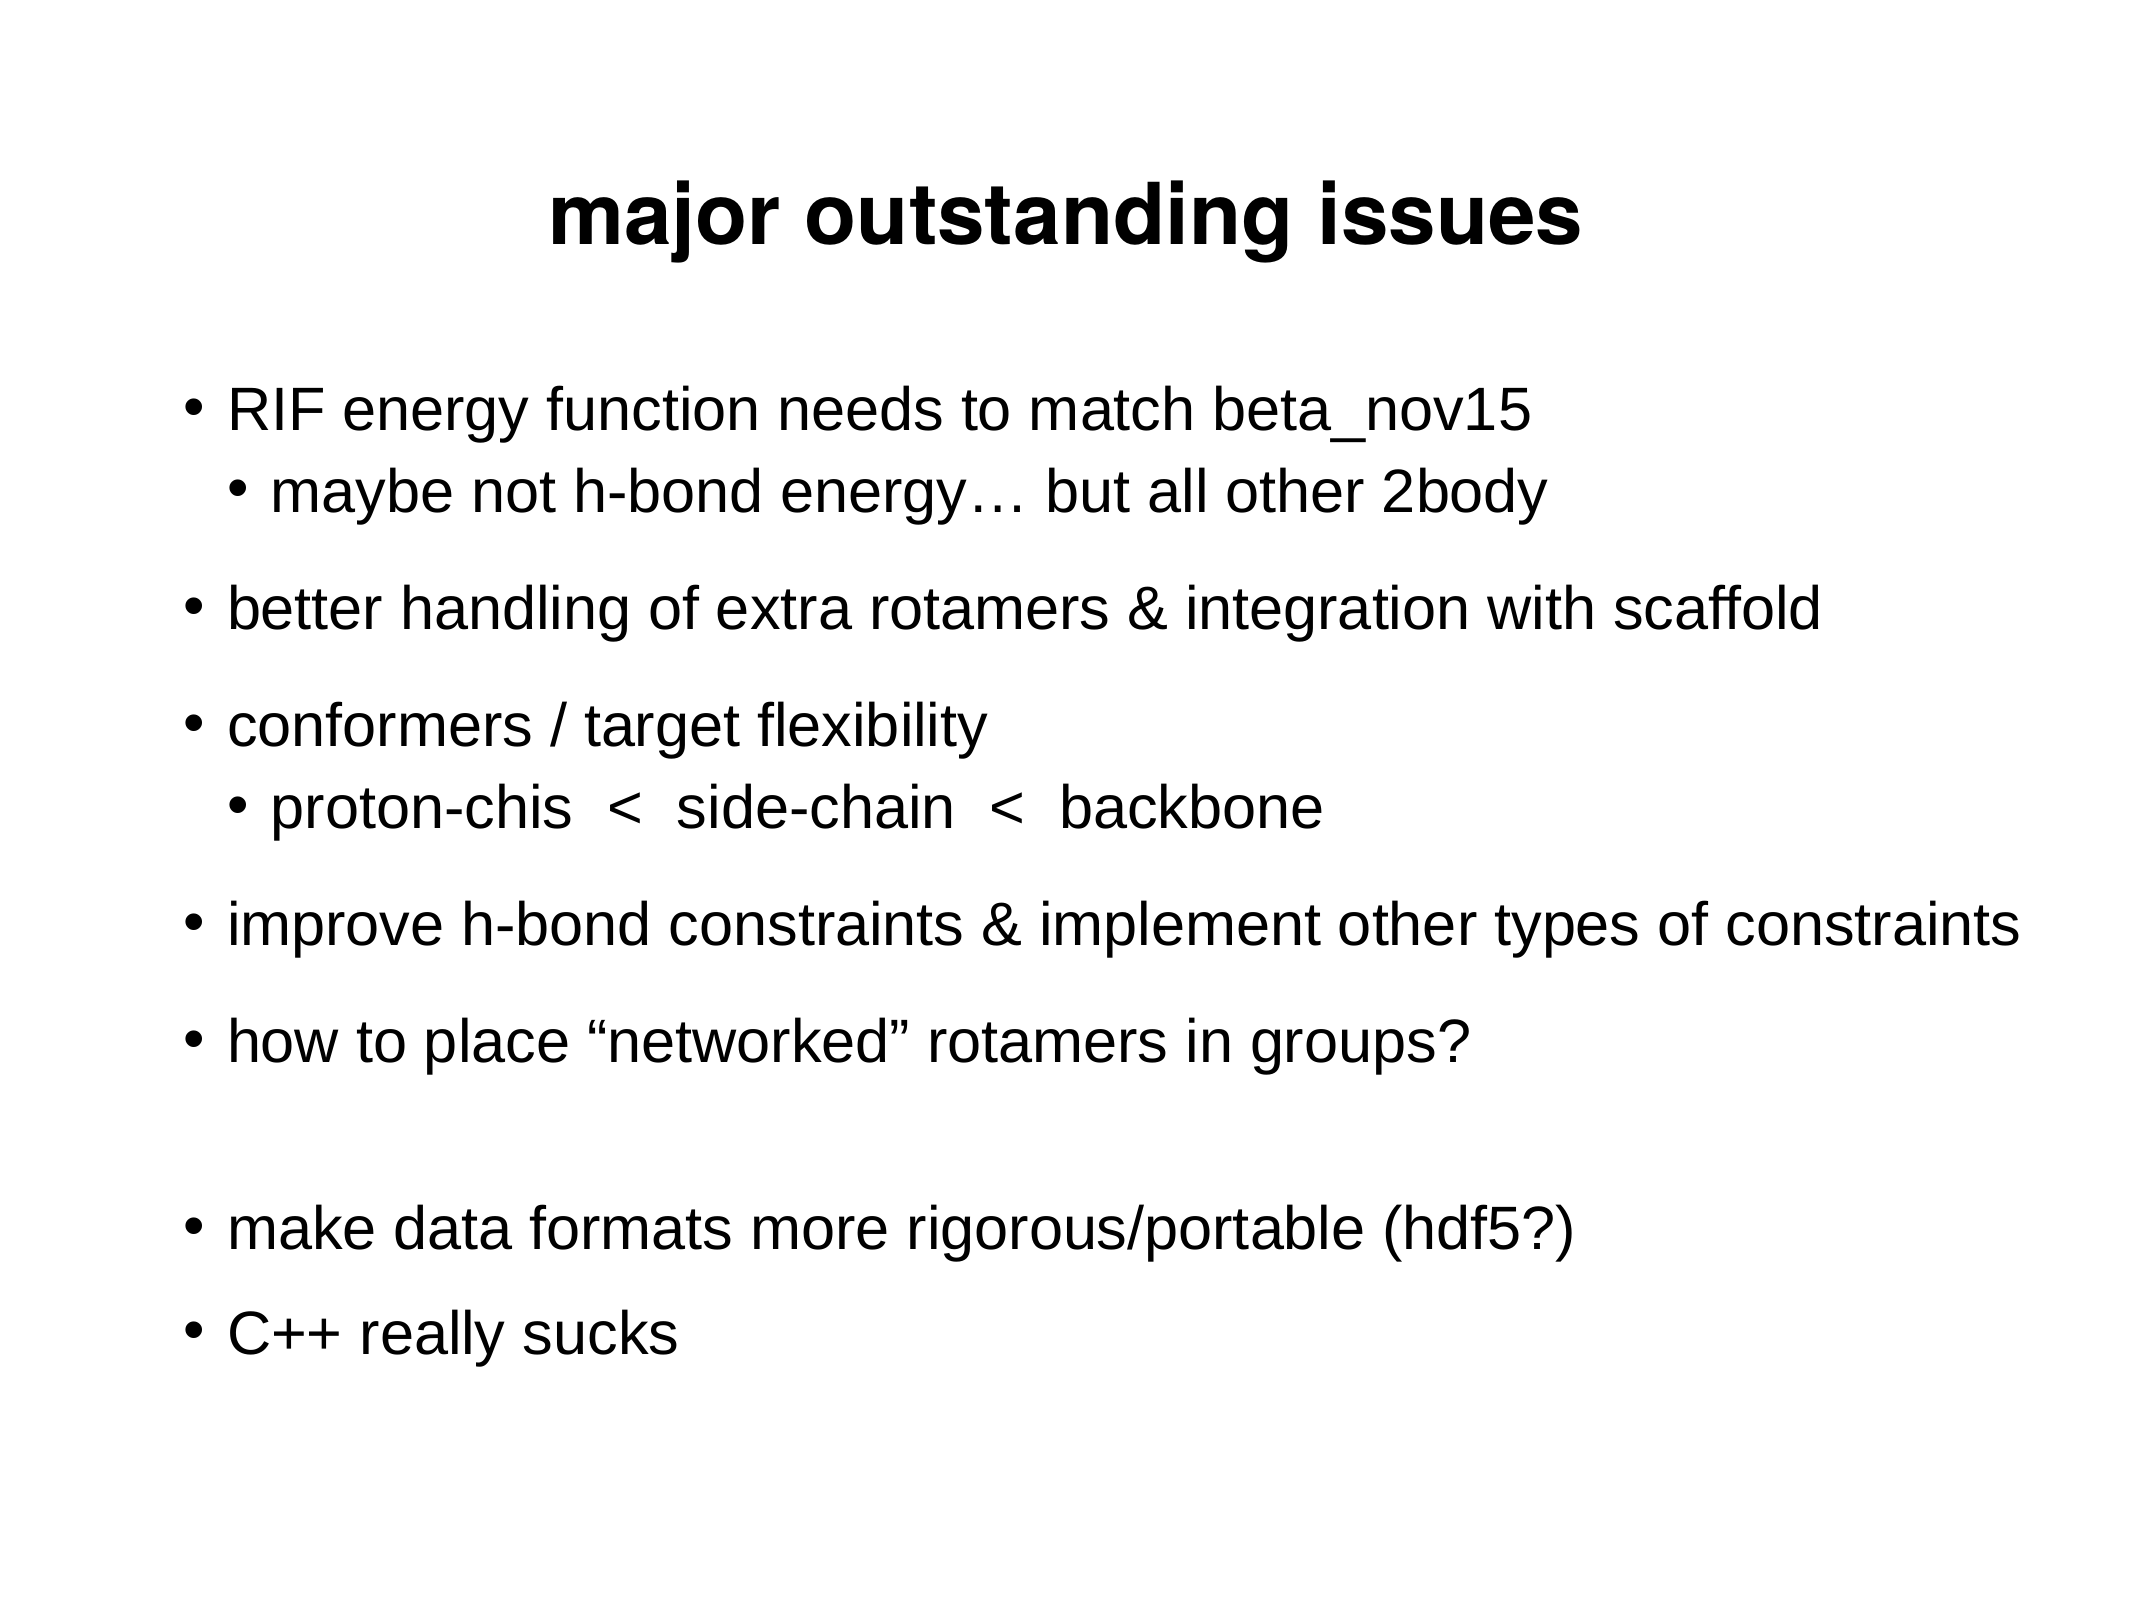

major outstanding issues
RIF energy function needs to match beta_nov15
maybe not h-bond energy… but all other 2body
better handling of extra rotamers & integration with scaffold
conformers / target flexibility
proton-chis  <  side-chain  <  backbone
improve h-bond constraints & implement other types of constraints
how to place “networked” rotamers in groups?

make data formats more rigorous/portable (hdf5?)
C++ really sucks